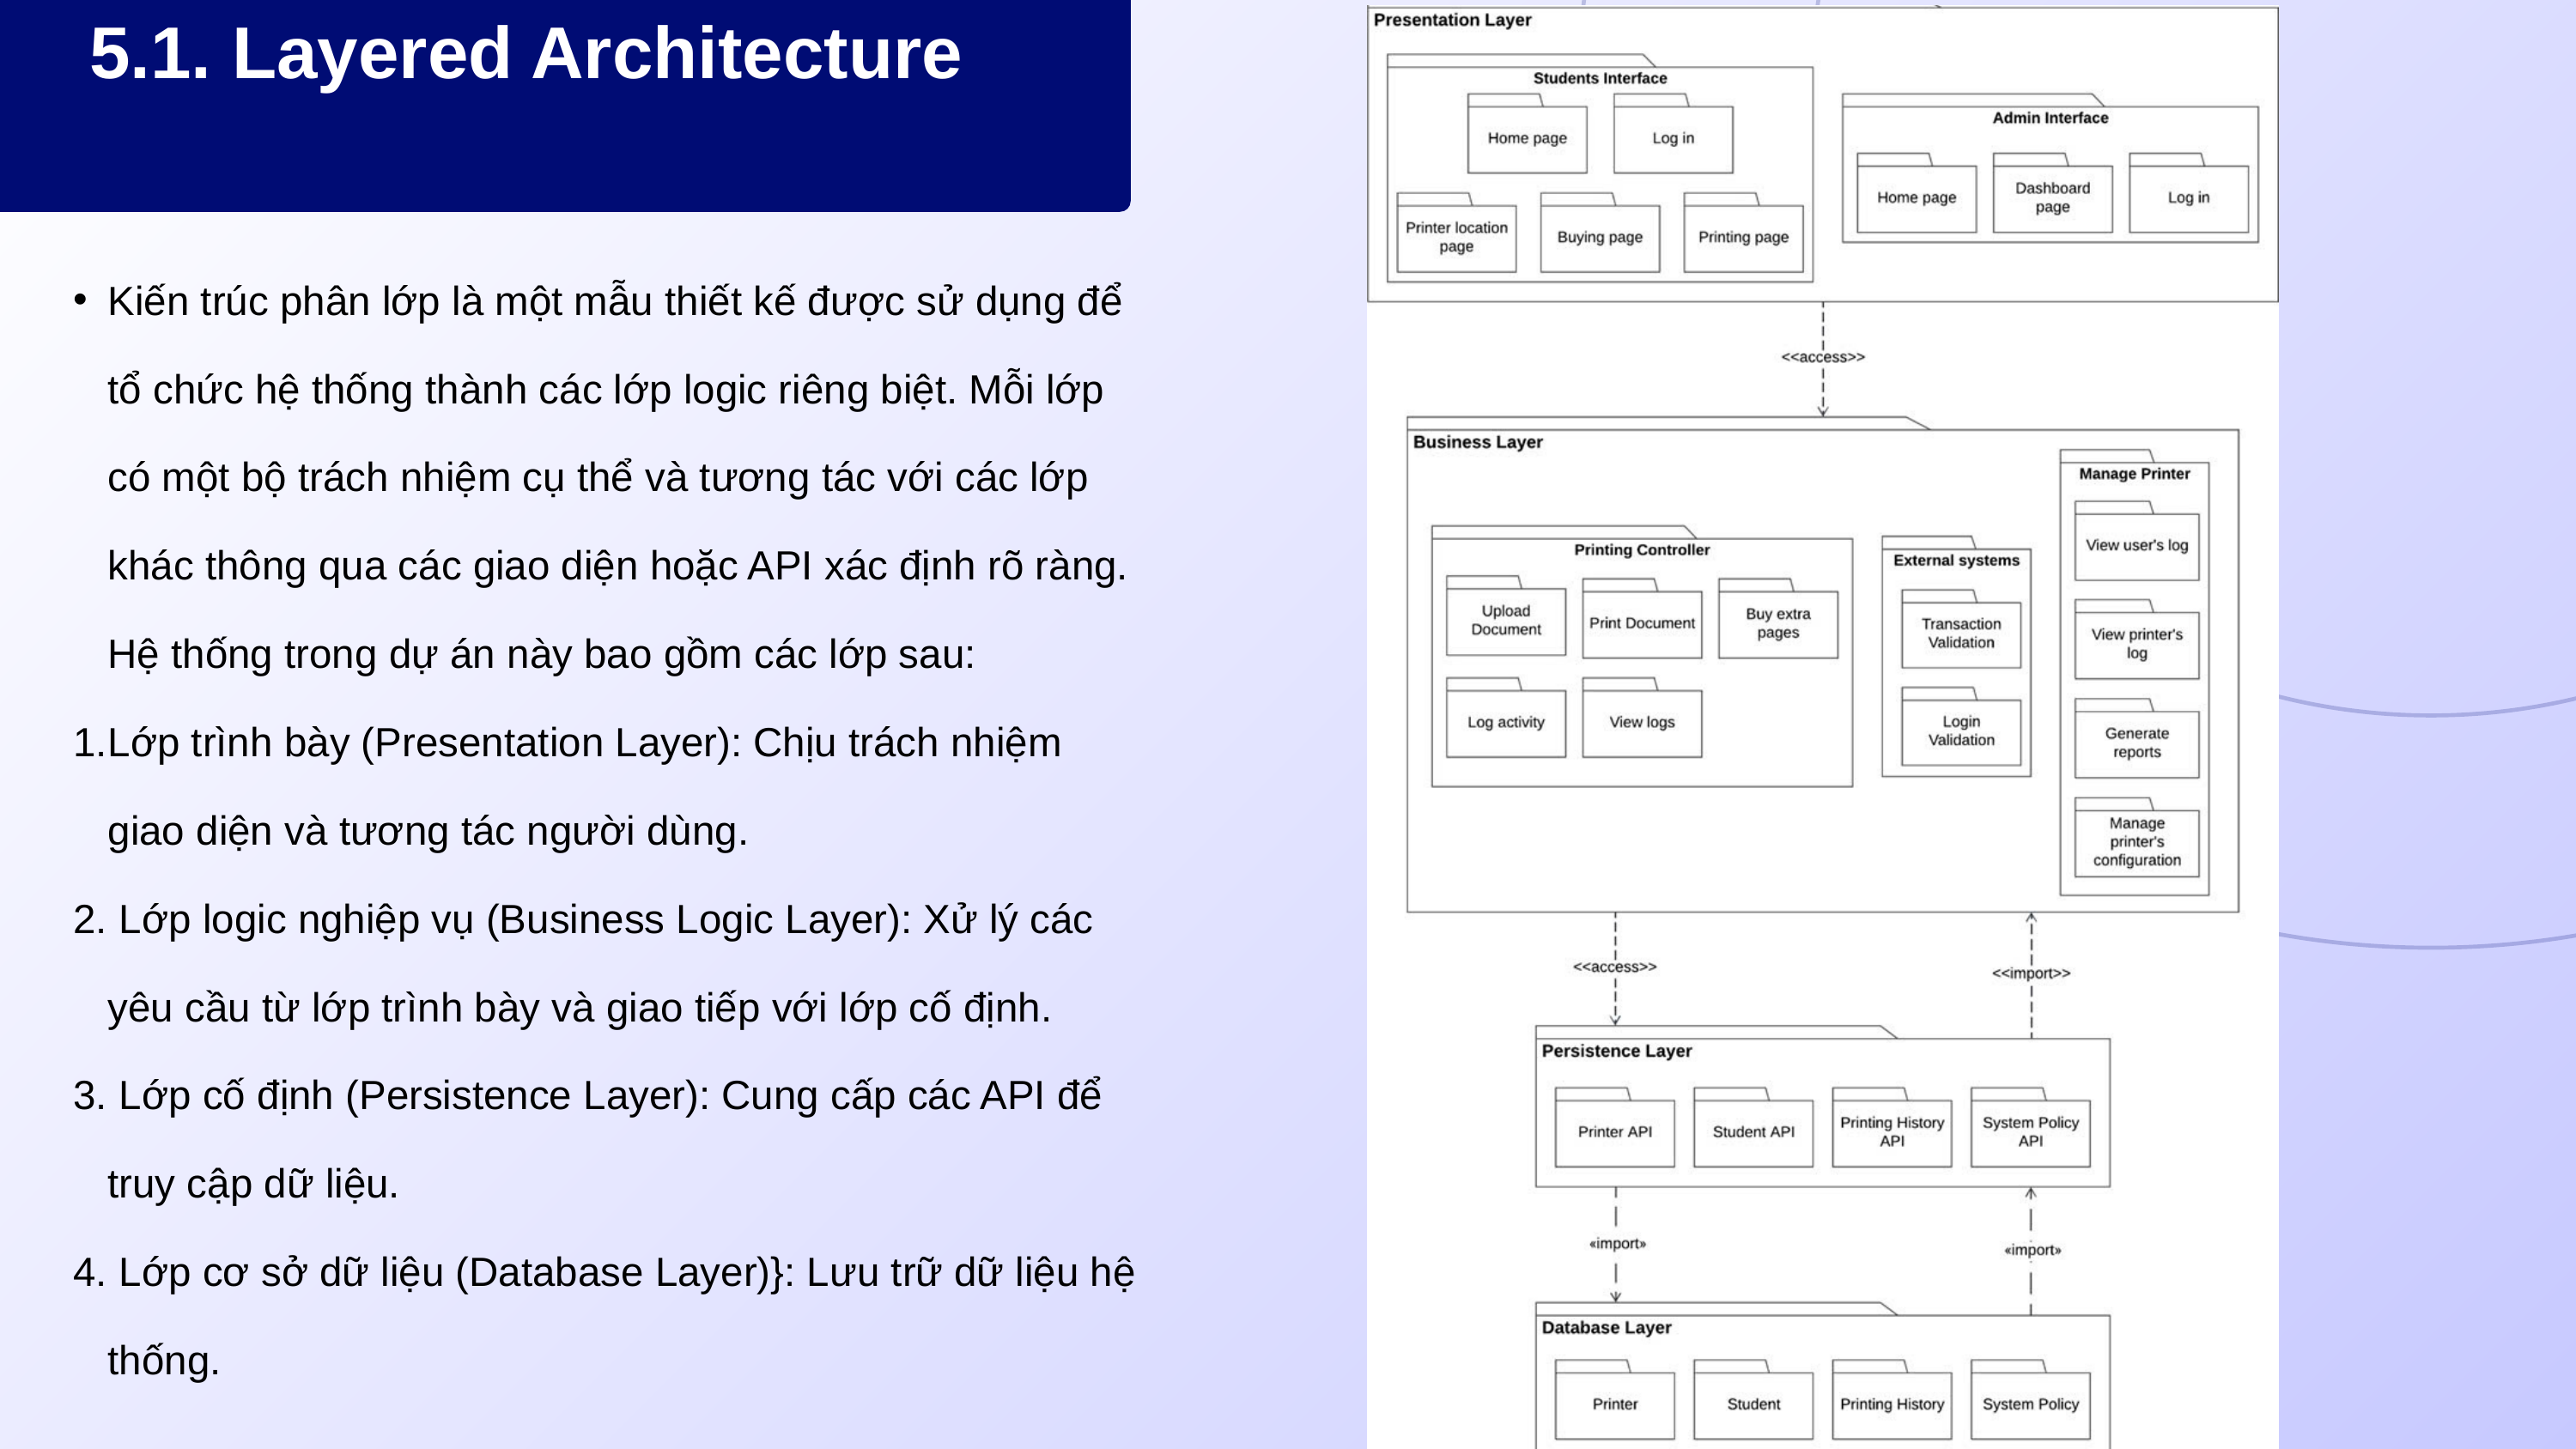

5.1. Layered Architecture

Kiến trúc phân lớp là một mẫu thiết kế được sử dụng để tổ chức hệ thống thành các lớp logic riêng biệt. Mỗi lớp có một bộ trách nhiệm cụ thể và tương tác với các lớp khác thông qua các giao diện hoặc API xác định rõ ràng. Hệ thống trong dự án này bao gồm các lớp sau:
Lớp trình bày (Presentation Layer): Chịu trách nhiệm giao diện và tương tác người dùng.
 Lớp logic nghiệp vụ (Business Logic Layer): Xử lý các yêu cầu từ lớp trình bày và giao tiếp với lớp cố định.
 Lớp cố định (Persistence Layer): Cung cấp các API để truy cập dữ liệu.
 Lớp cơ sở dữ liệu (Database Layer)}: Lưu trữ dữ liệu hệ thống.